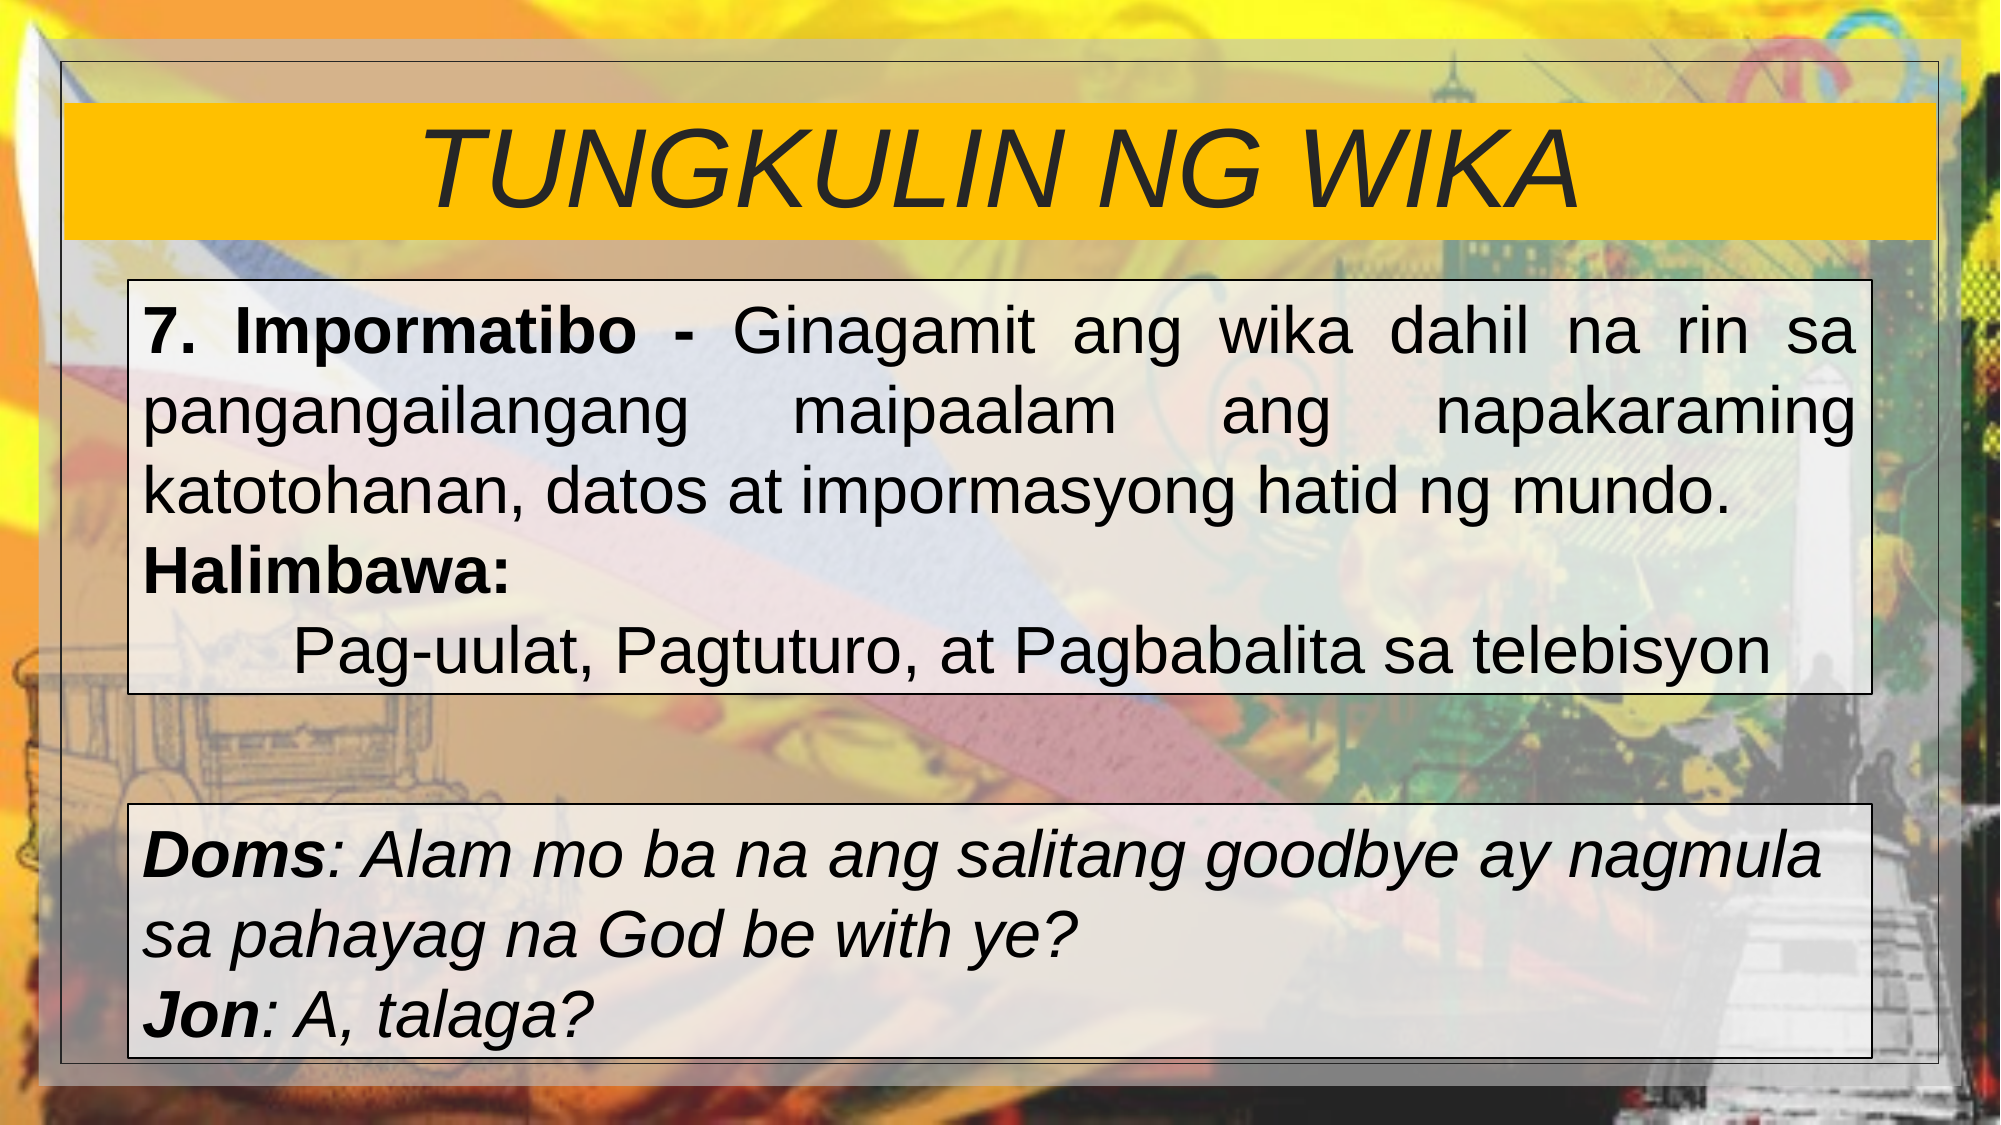

# TUNGKULIN NG WIKA
7. Impormatibo - Ginagamit ang wika dahil na rin sa pangangailangang maipaalam ang napakaraming katotohanan, datos at impormasyong hatid ng mundo.
Halimbawa:
	Pag-uulat, Pagtuturo, at Pagbabalita sa telebisyon
Doms: Alam mo ba na ang salitang goodbye ay nagmula sa pahayag na God be with ye?
Jon: A, talaga?